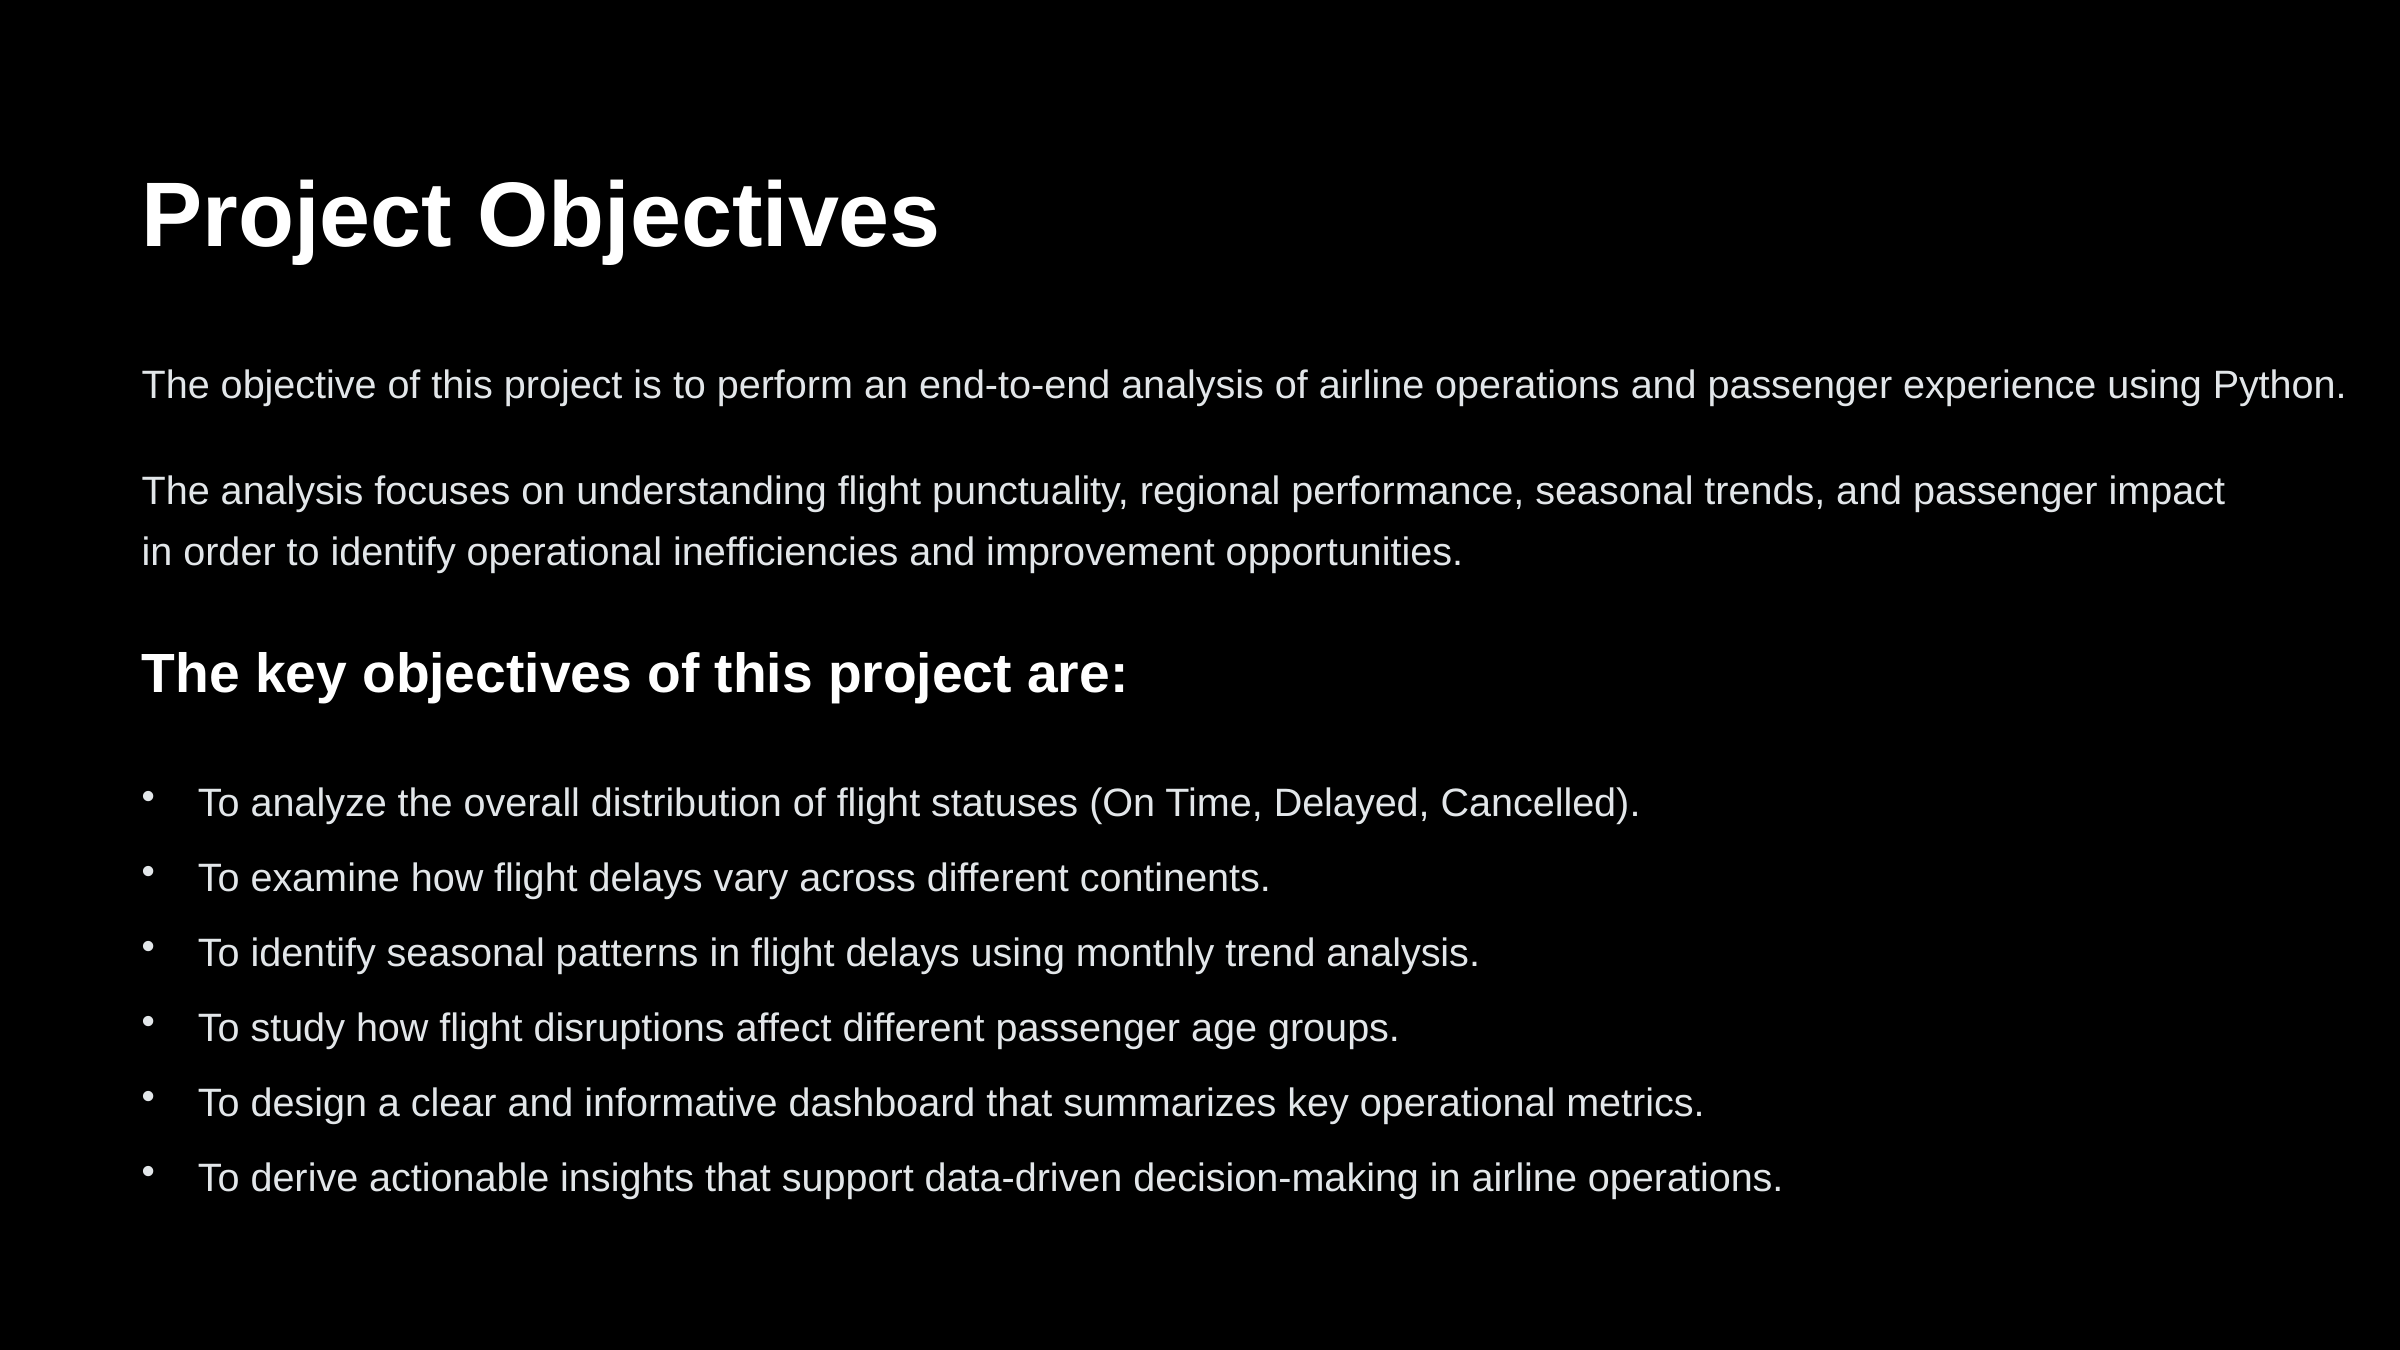

Project Objectives
The objective of this project is to perform an end-to-end analysis of airline operations and passenger experience using Python.
The analysis focuses on understanding flight punctuality, regional performance, seasonal trends, and passenger impact in order to identify operational inefficiencies and improvement opportunities.
The key objectives of this project are:
To analyze the overall distribution of flight statuses (On Time, Delayed, Cancelled).
To examine how flight delays vary across different continents.
To identify seasonal patterns in flight delays using monthly trend analysis.
To study how flight disruptions affect different passenger age groups.
To design a clear and informative dashboard that summarizes key operational metrics.
To derive actionable insights that support data-driven decision-making in airline operations.